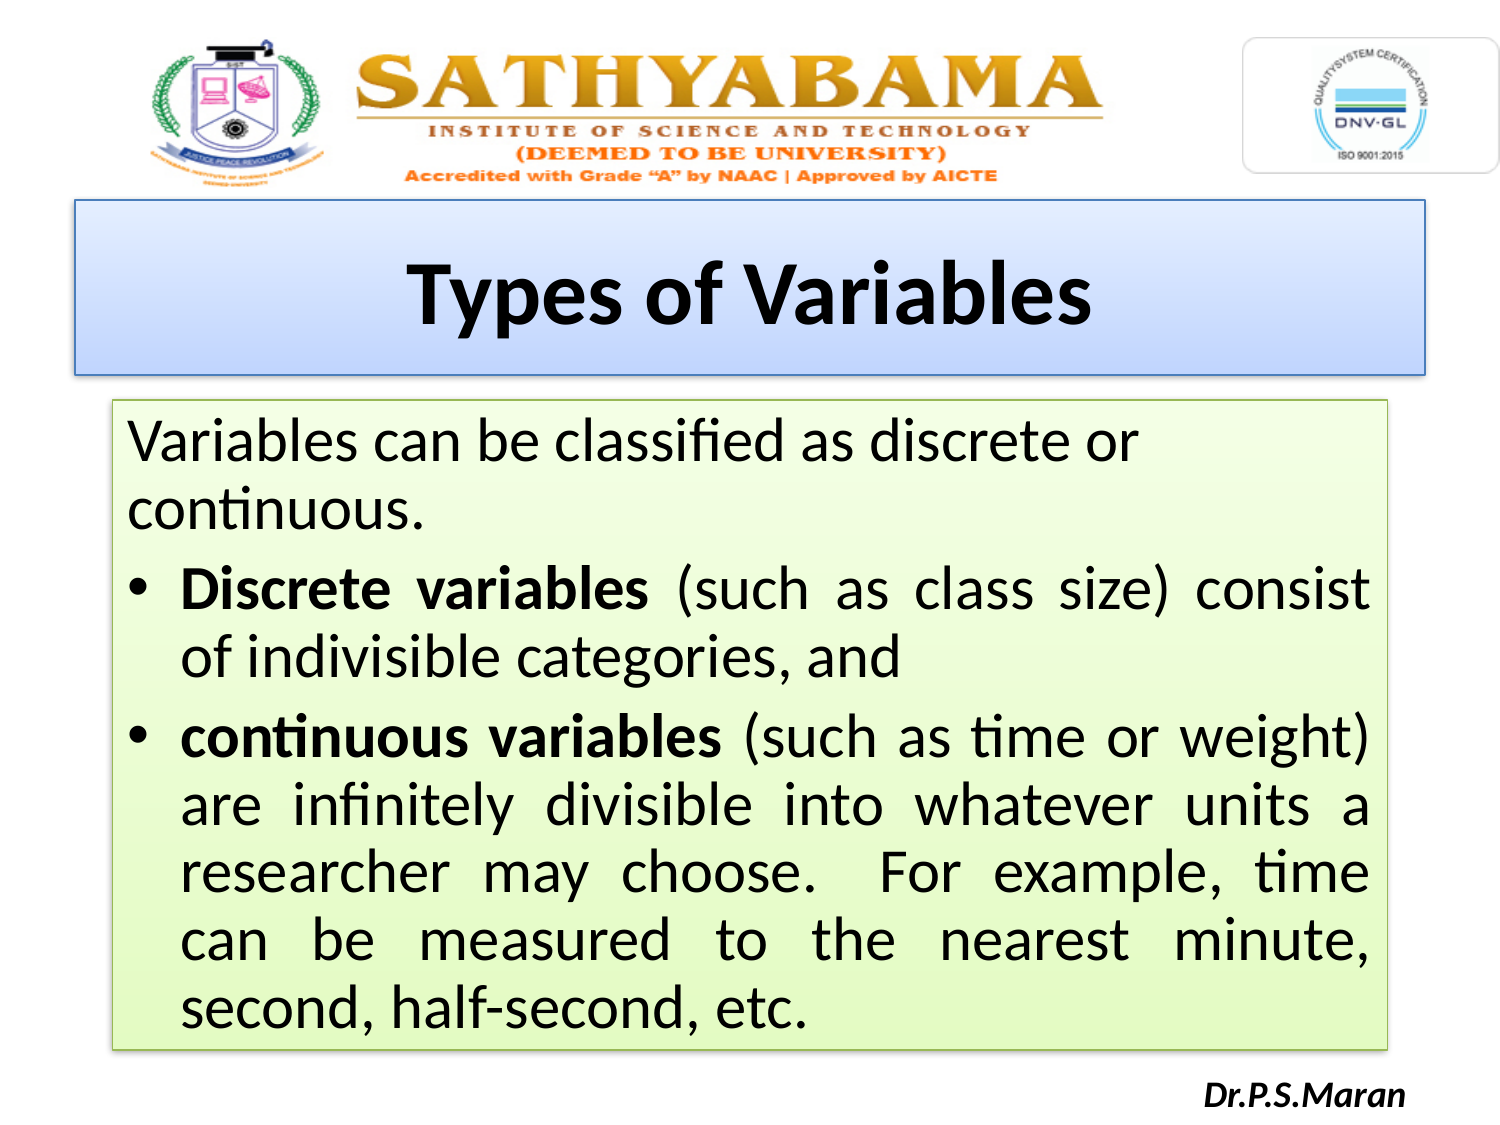

Types of Variables
Variables can be classified as discrete or continuous.
Discrete variables (such as class size) consist of indivisible categories, and
continuous variables (such as time or weight) are infinitely divisible into whatever units a researcher may choose.  For example, time can be measured to the nearest minute, second, half-second, etc.